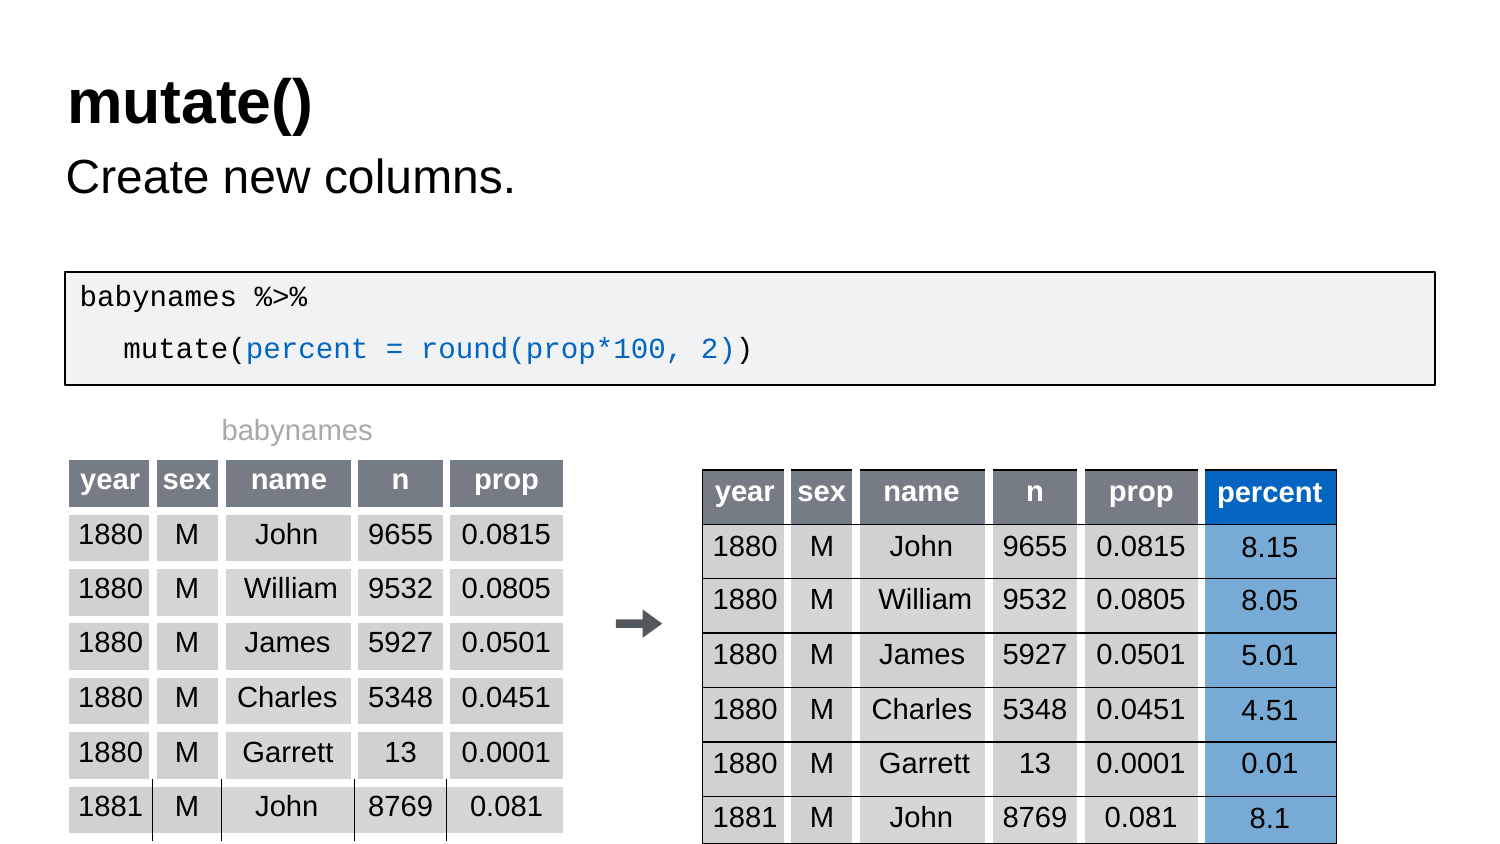

mutate()
Create new columns.
babynames %>%
mutate(percent = round(prop*100, 2))
babynames
| year | sex | name | n | prop |
| --- | --- | --- | --- | --- |
| 1880 | M | John | 9655 | 0.0815 |
| 1880 | M | William | 9532 | 0.0805 |
| 1880 | M | James | 5927 | 0.0501 |
| 1880 | M | Charles | 5348 | 0.0451 |
| 1880 | M | Garrett | 13 | 0.0001 |
| 1881 | M | John | 8769 | 0.081 |
| year | sex | name | n | prop | percent |
| --- | --- | --- | --- | --- | --- |
| 1880 | M | John | 9655 | 0.0815 | 8.15 |
| 1880 | M | William | 9532 | 0.0805 | 8.05 |
| 1880 | M | James | 5927 | 0.0501 | 5.01 |
| 1880 | M | Charles | 5348 | 0.0451 | 4.51 |
| 1880 | M | Garrett | 13 | 0.0001 | 0.01 |
| 1881 | M | John | 8769 | 0.081 | 8.1 |